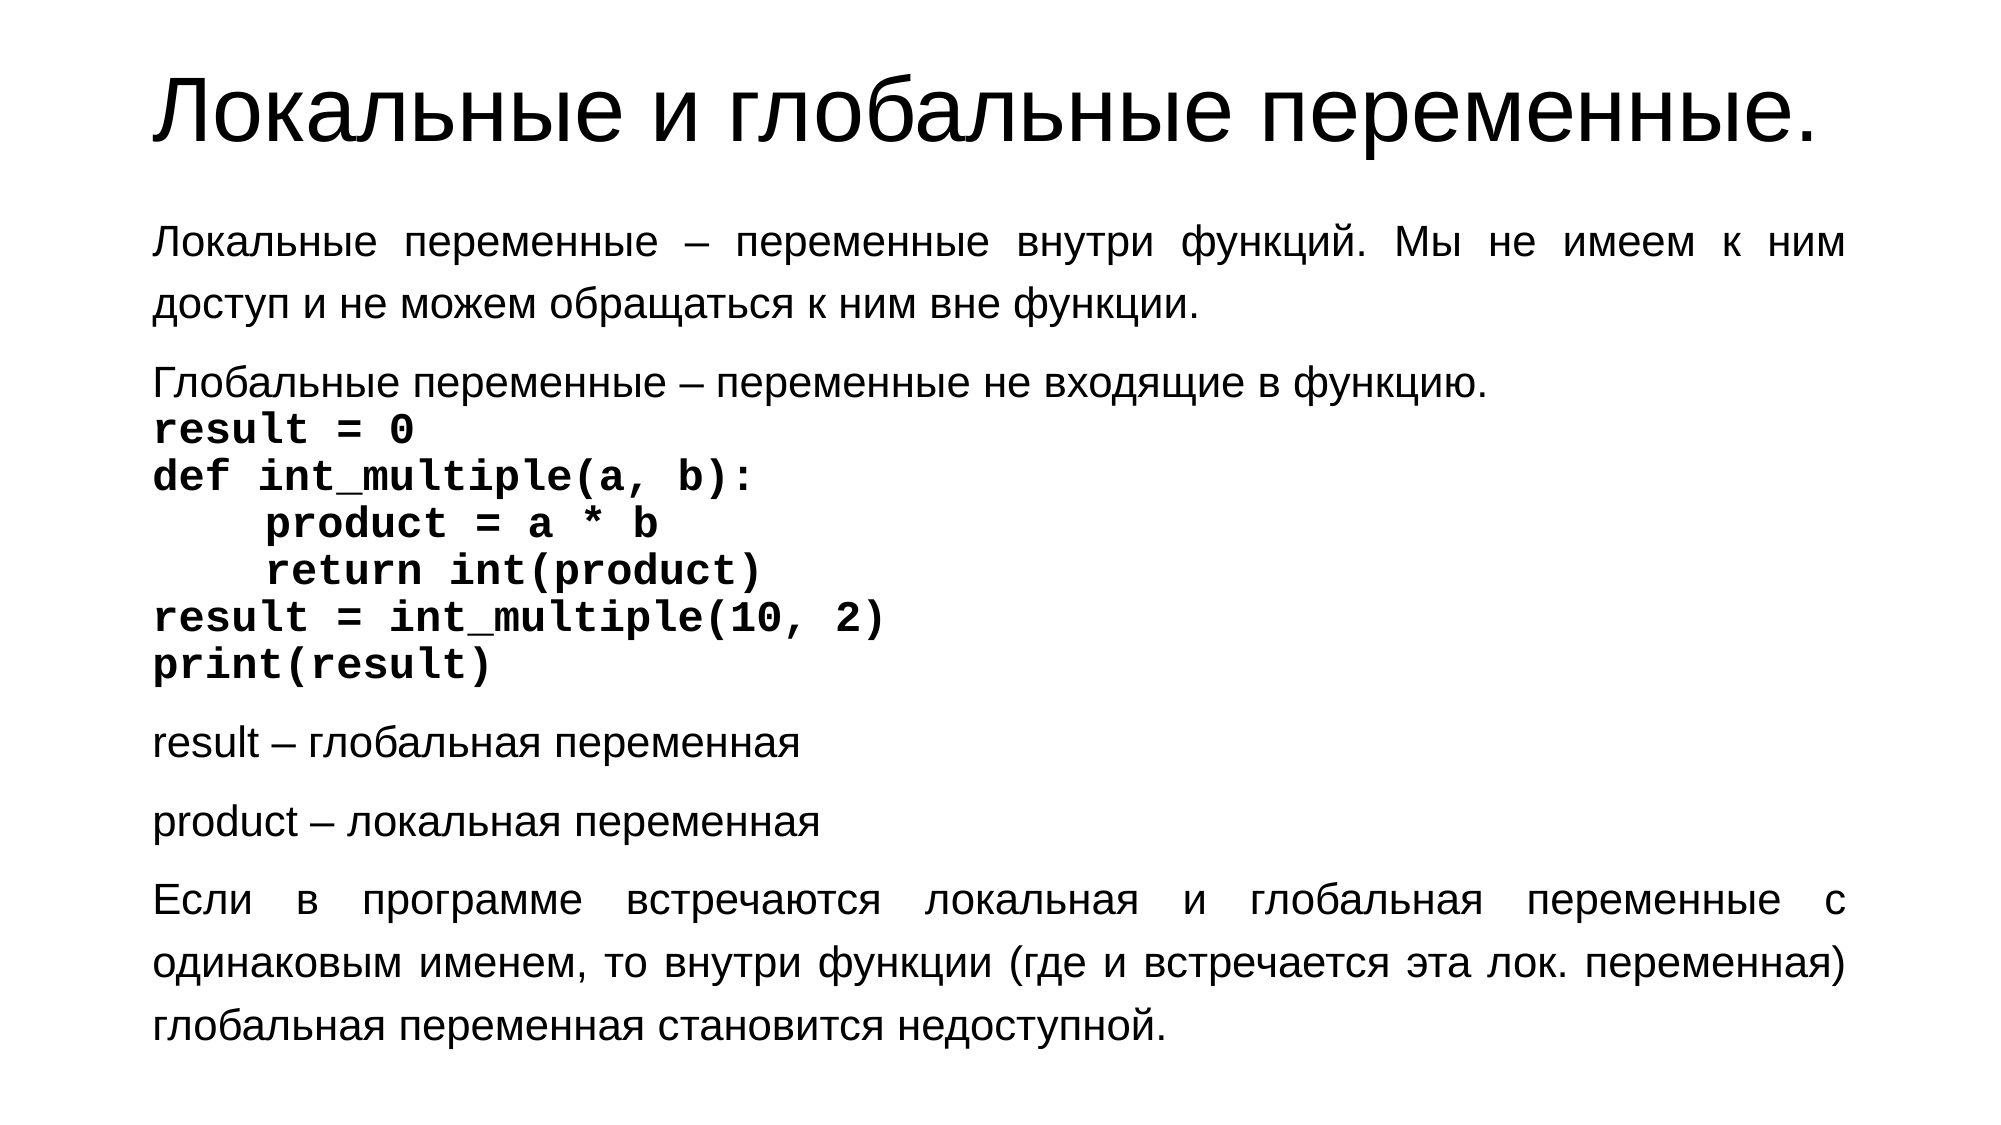

# Локальные и глобальные переменные.
Локальные переменные – переменные внутри функций. Мы не имеем к ним доступ и не можем обращаться к ним вне функции.
Глобальные переменные – переменные не входящие в функцию.
result = 0
def int_multiple(a, b):
	product = a * b
	return int(product)
result = int_multiple(10, 2)
print(result)
result – глобальная переменная
product – локальная переменная
Если в программе встречаются локальная и глобальная переменные с одинаковым именем, то внутри функции (где и встречается эта лок. переменная) глобальная переменная становится недоступной.